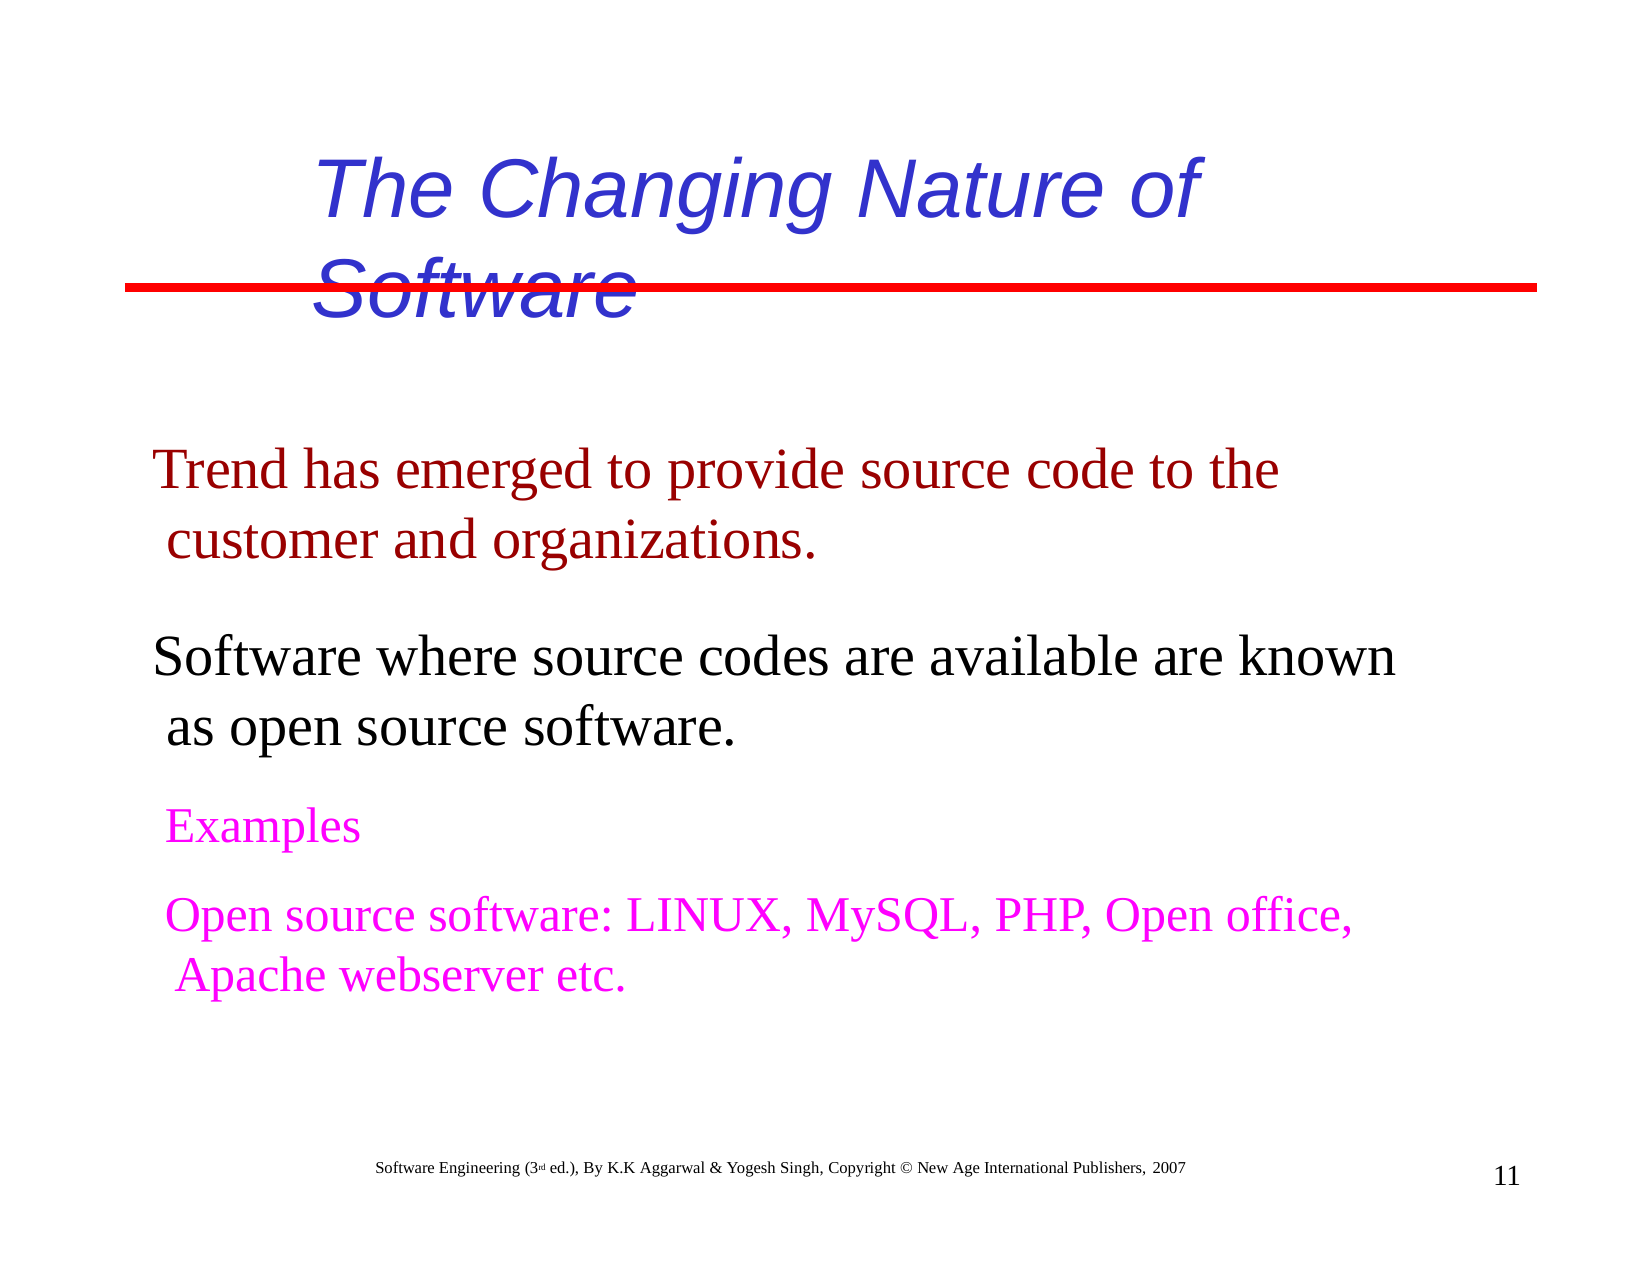

# The Changing Nature of Software

Trend has emerged to provide source code to the  customer and organizations.
Software where source codes are available are known  as open source software.
Examples
Open source software: LINUX, MySQL, PHP, Open office,  Apache webserver etc.
Software Engineering (3rd  ed.), By K.K Aggarwal & Yogesh Singh, Copyright © New Age International Publishers, 2007
11